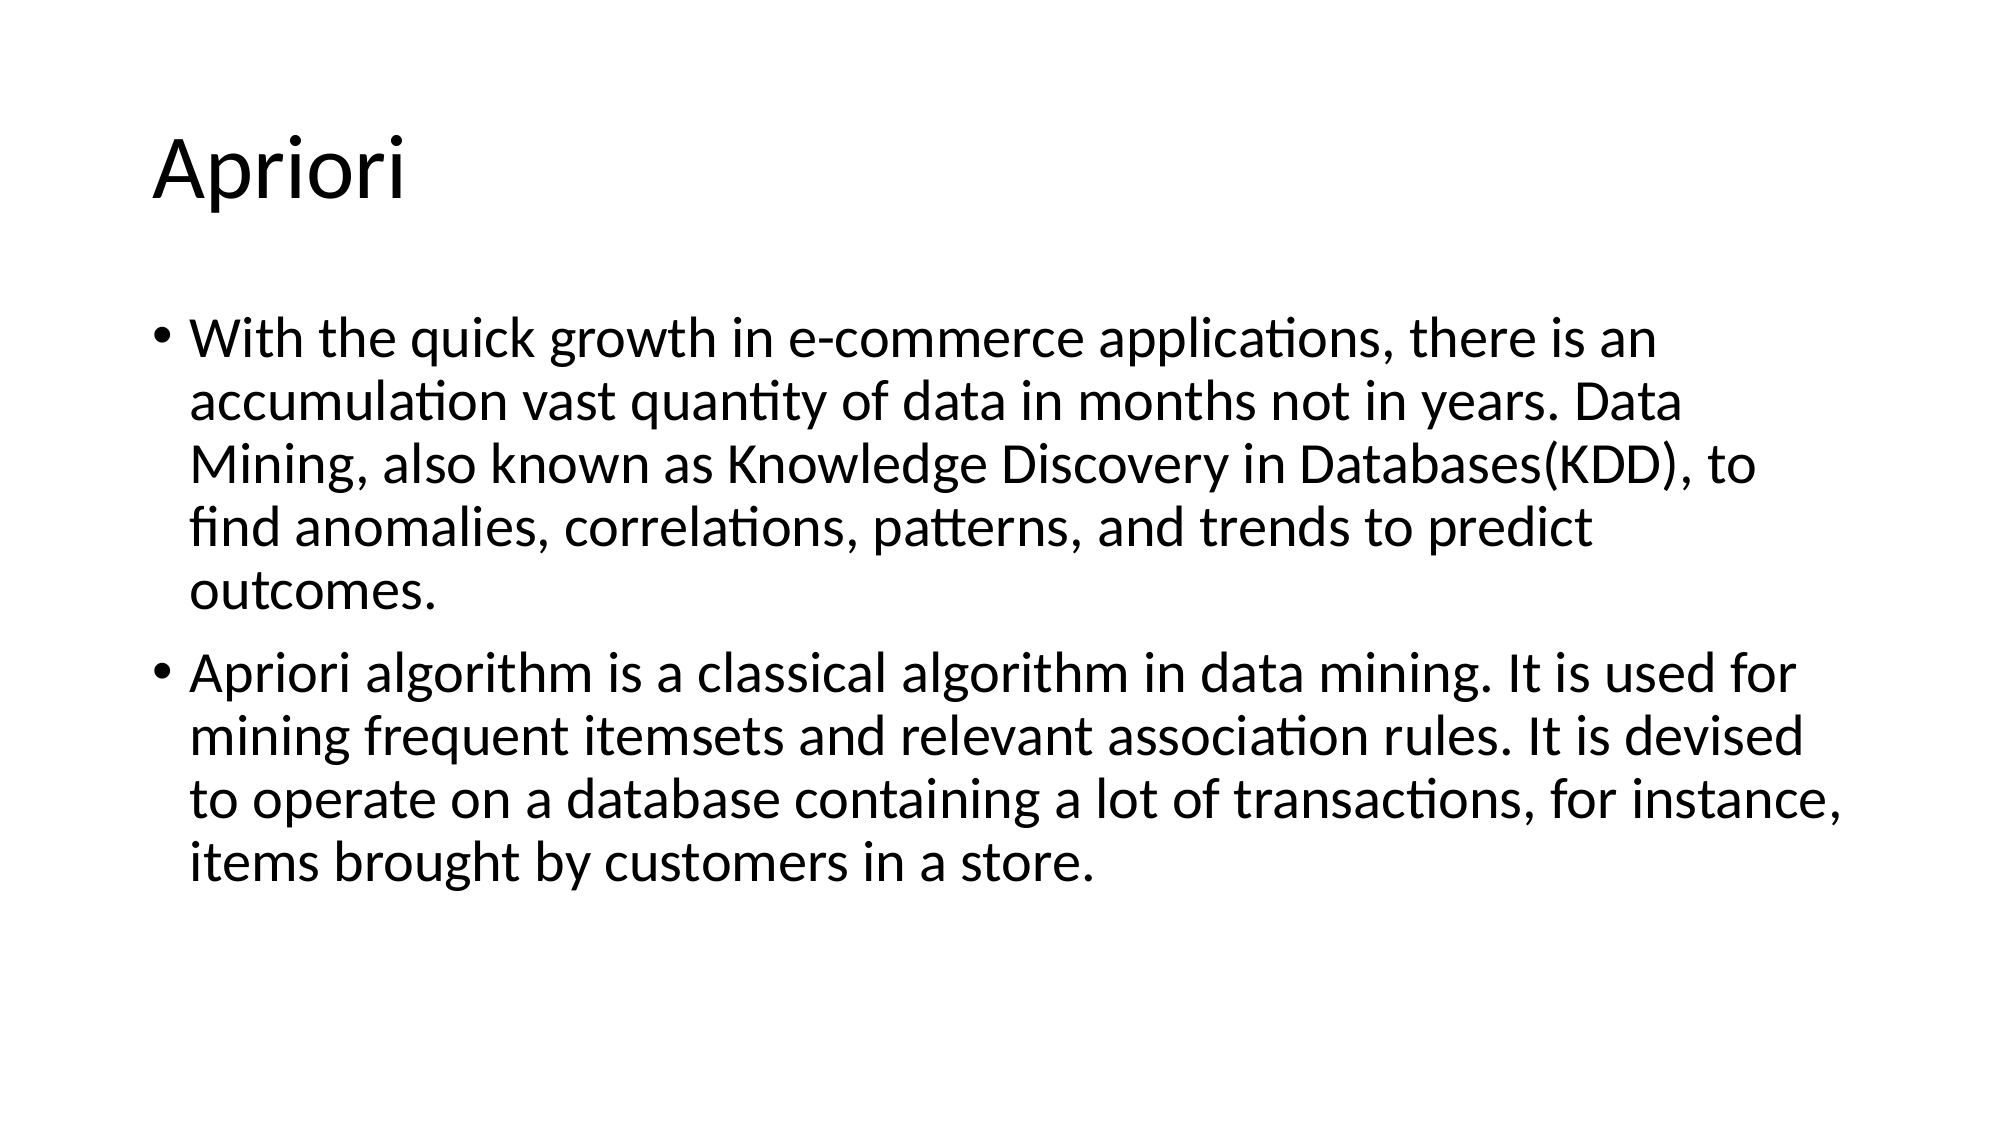

# Apriori
With the quick growth in e-commerce applications, there is an accumulation vast quantity of data in months not in years. Data Mining, also known as Knowledge Discovery in Databases(KDD), to find anomalies, correlations, patterns, and trends to predict outcomes.
Apriori algorithm is a classical algorithm in data mining. It is used for mining frequent itemsets and relevant association rules. It is devised to operate on a database containing a lot of transactions, for instance, items brought by customers in a store.